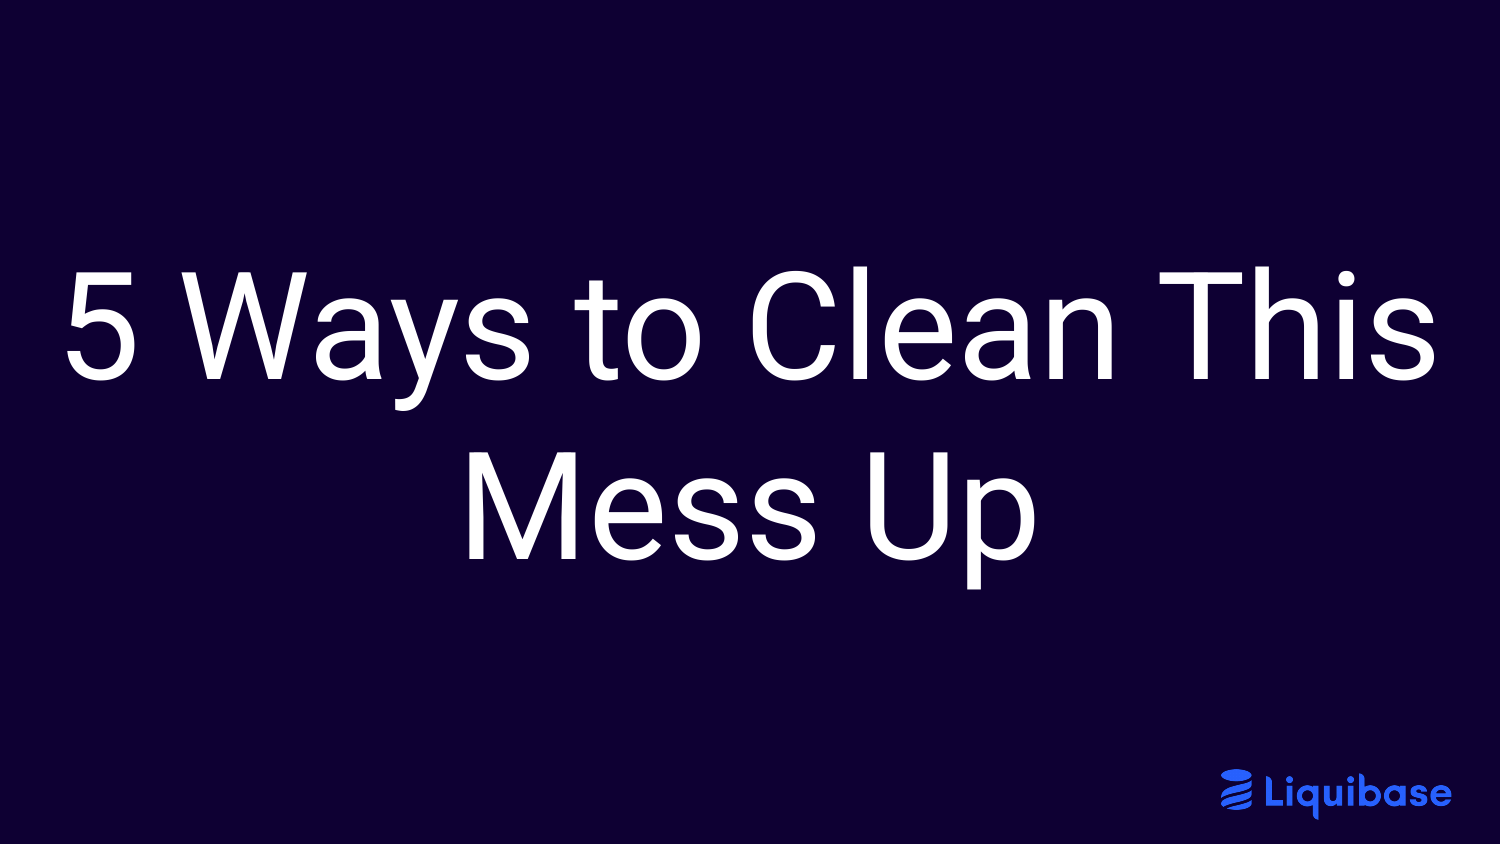

#
5 Ways to Clean This Mess Up